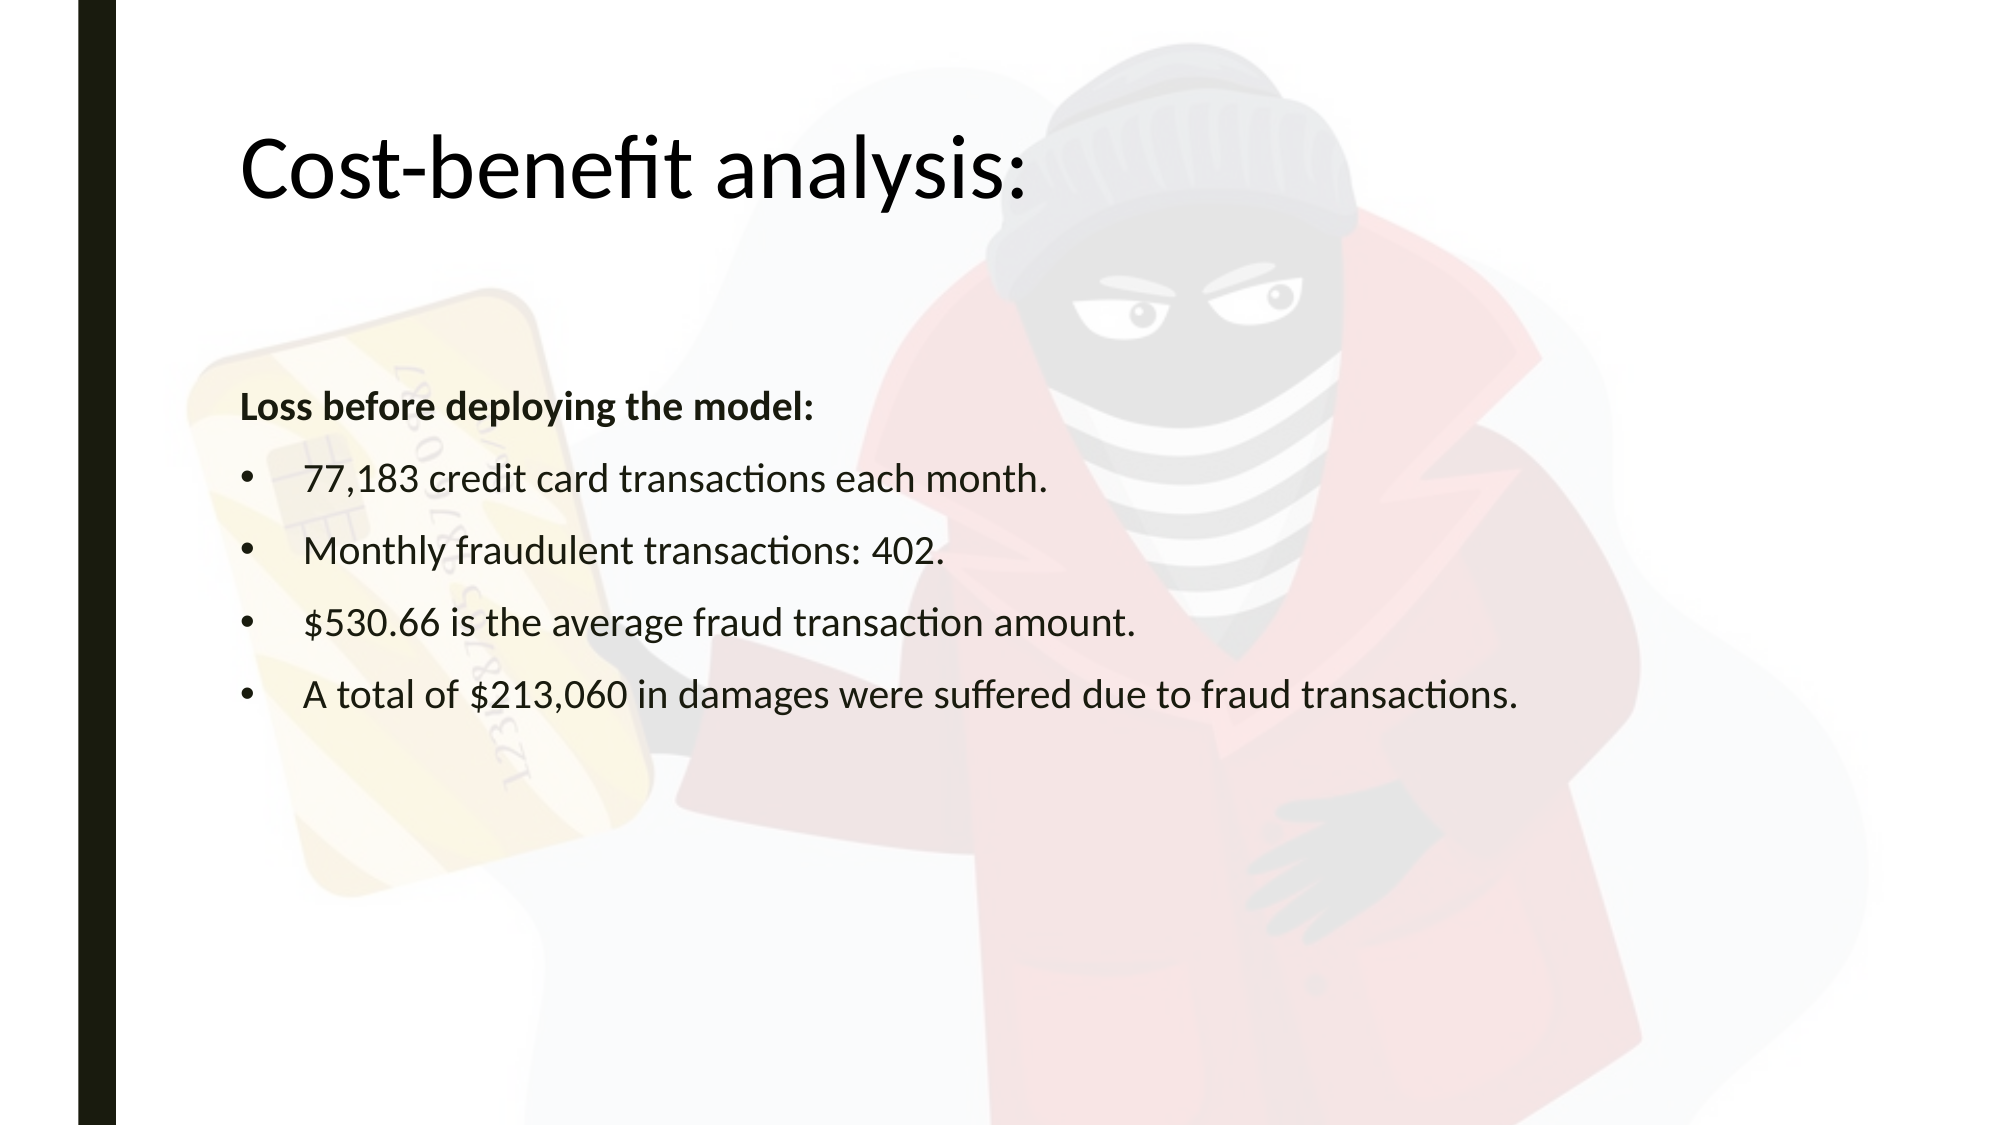

# Cost-benefit analysis:
Loss before deploying the model:
77,183 credit card transactions each month.
Monthly fraudulent transactions: 402.
$530.66 is the average fraud transaction amount.
A total of $213,060 in damages were suffered due to fraud transactions.